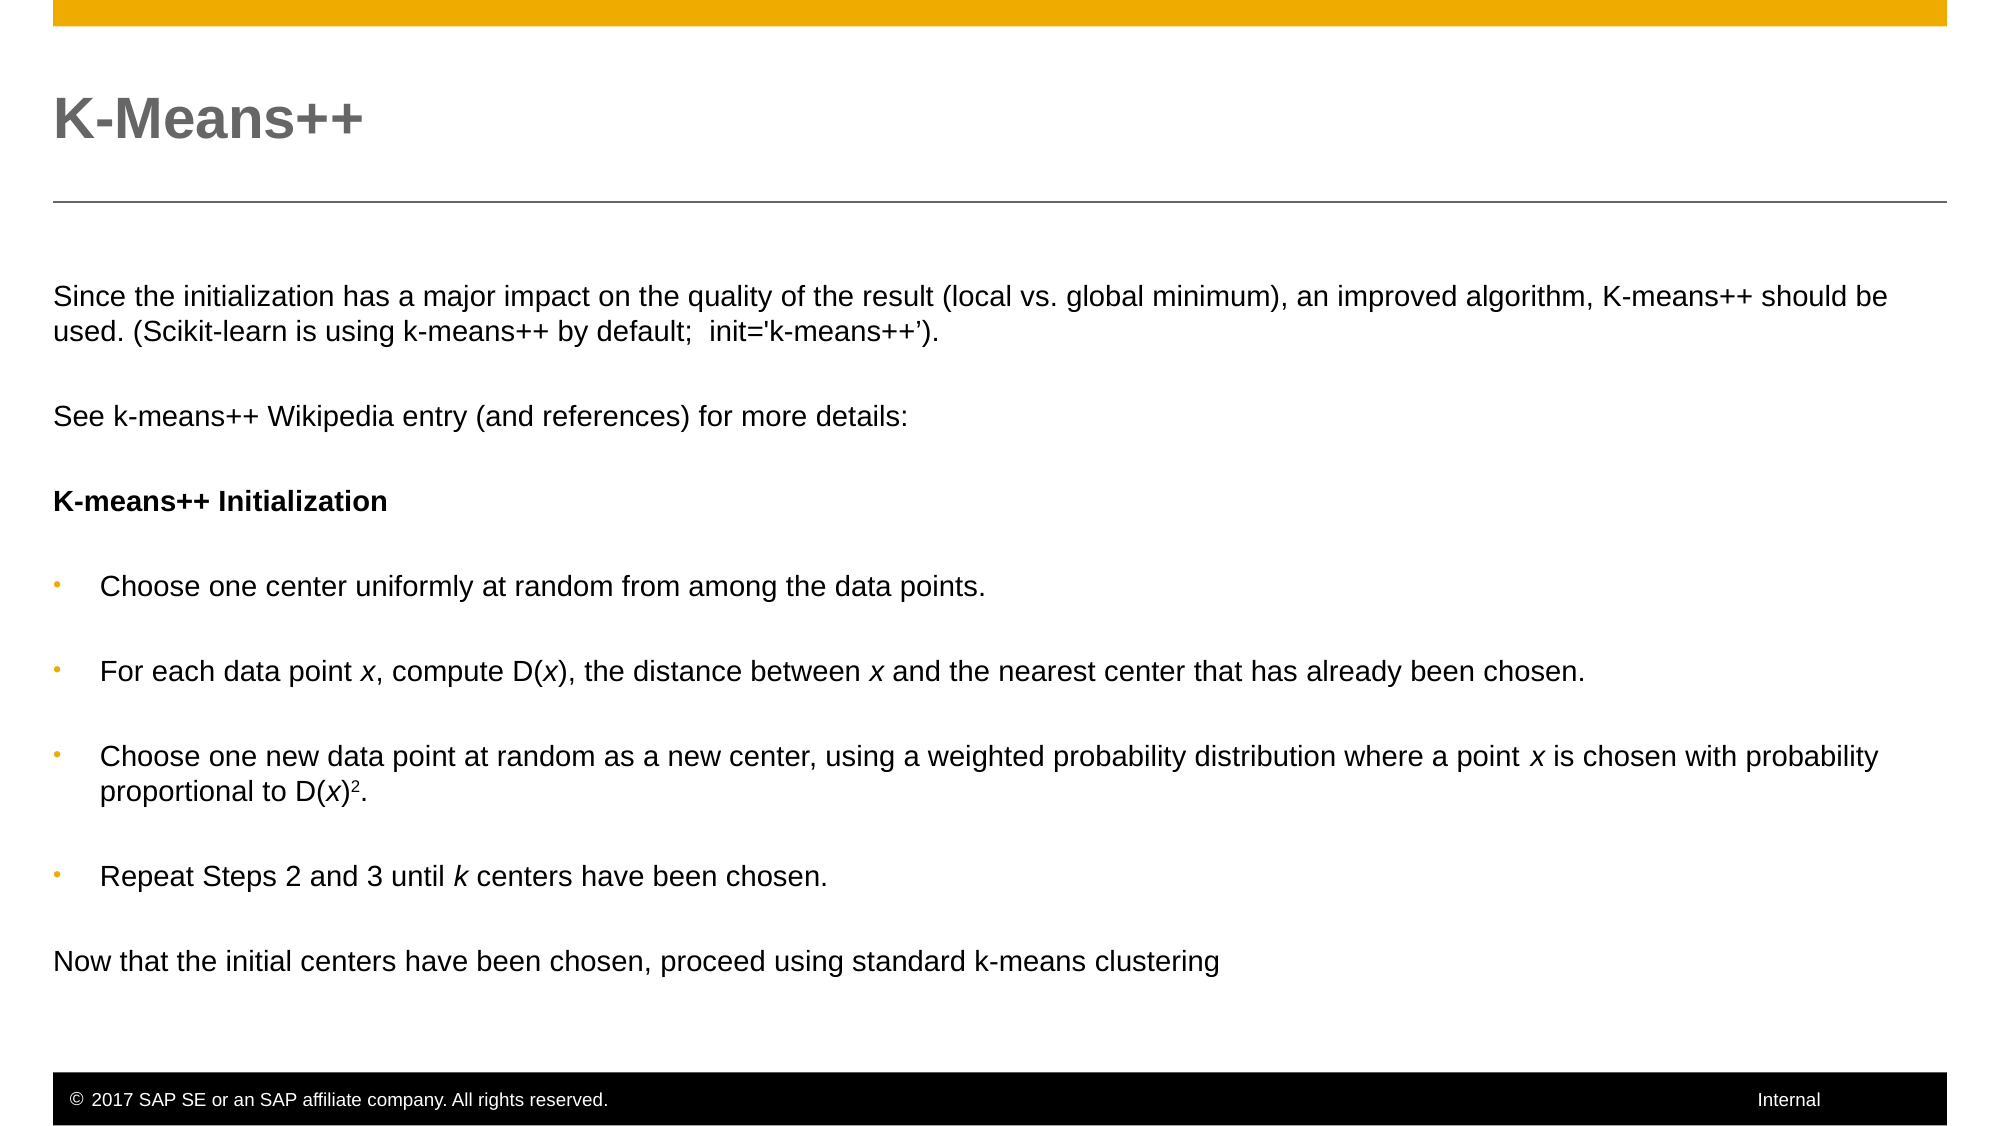

# K-Means++
Since the initialization has a major impact on the quality of the result (local vs. global minimum), an improved algorithm, K-means++ should be used. (Scikit-learn is using k-means++ by default;  init='k-means++’).
See k-means++ Wikipedia entry (and references) for more details:
K-means++ Initialization
Choose one center uniformly at random from among the data points.
For each data point x, compute D(x), the distance between x and the nearest center that has already been chosen.
Choose one new data point at random as a new center, using a weighted probability distribution where a point x is chosen with probability proportional to D(x)2.
Repeat Steps 2 and 3 until k centers have been chosen.
Now that the initial centers have been chosen, proceed using standard k-means clustering